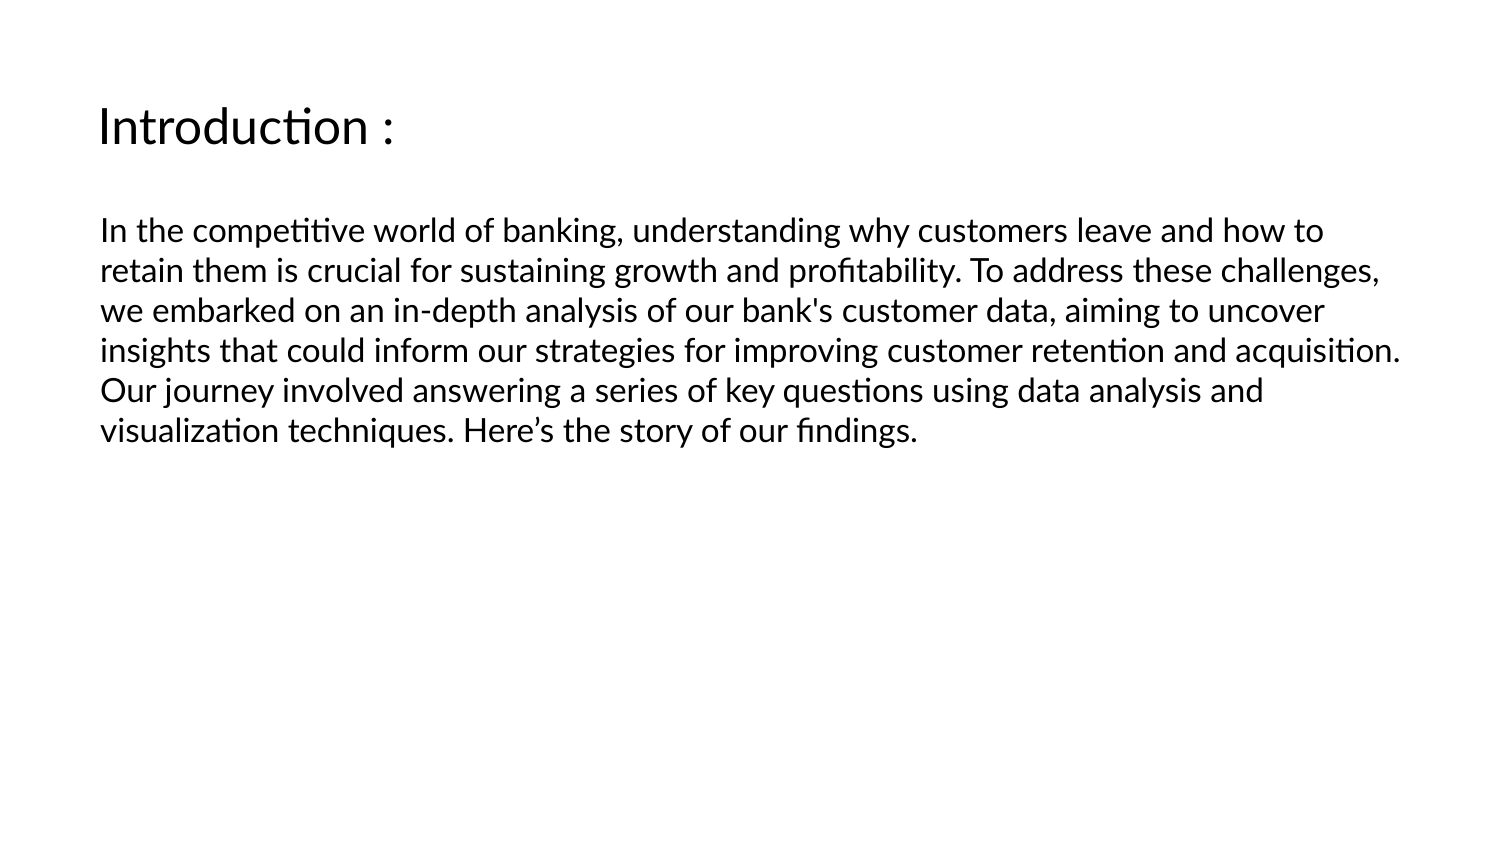

Introduction :
In the competitive world of banking, understanding why customers leave and how to retain them is crucial for sustaining growth and profitability. To address these challenges, we embarked on an in-depth analysis of our bank's customer data, aiming to uncover insights that could inform our strategies for improving customer retention and acquisition. Our journey involved answering a series of key questions using data analysis and visualization techniques. Here’s the story of our findings.